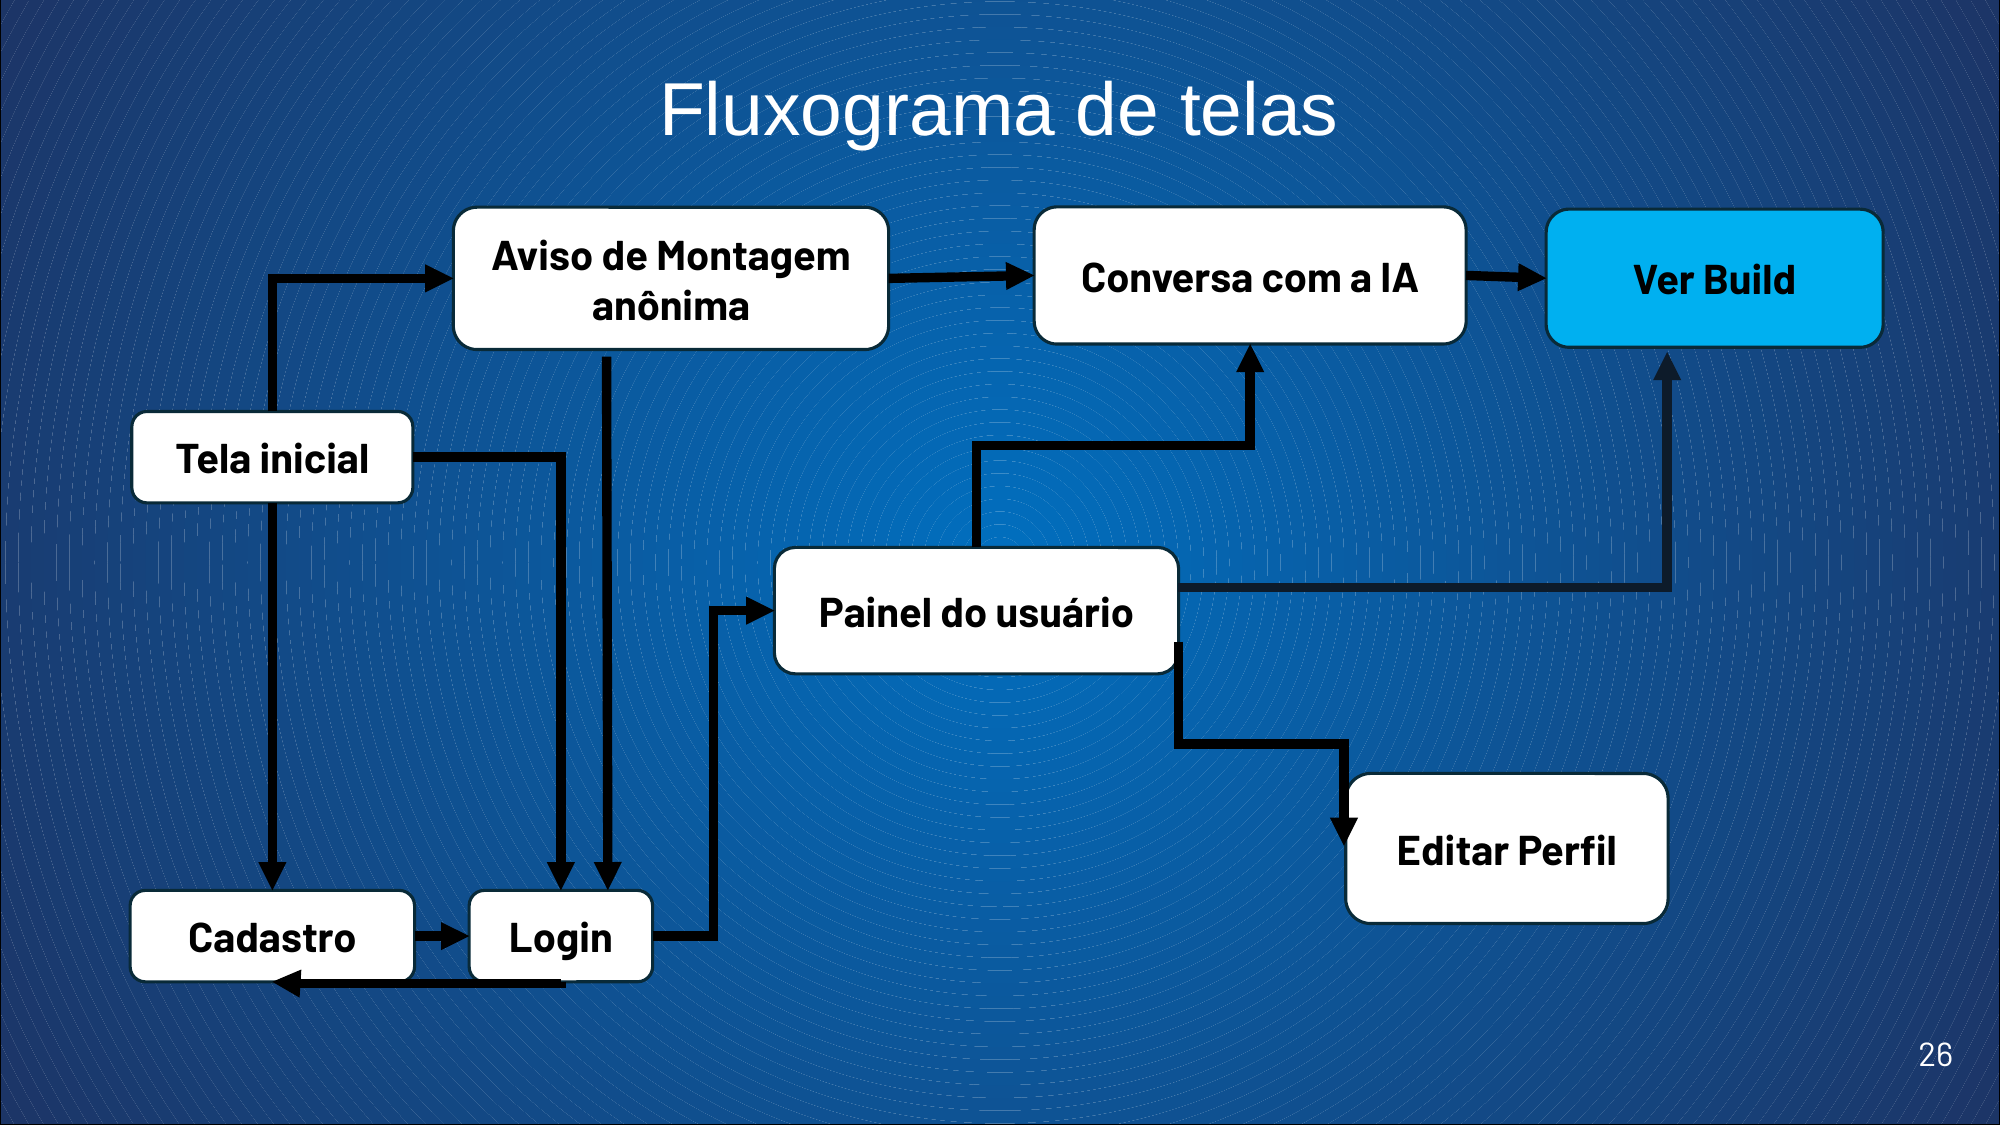

Fluxograma de telas
Conversa com a IA
Aviso de Montagem anônima
Ver Build
Tela inicial
Painel do usuário
Editar Perfil
Cadastro
Login
26